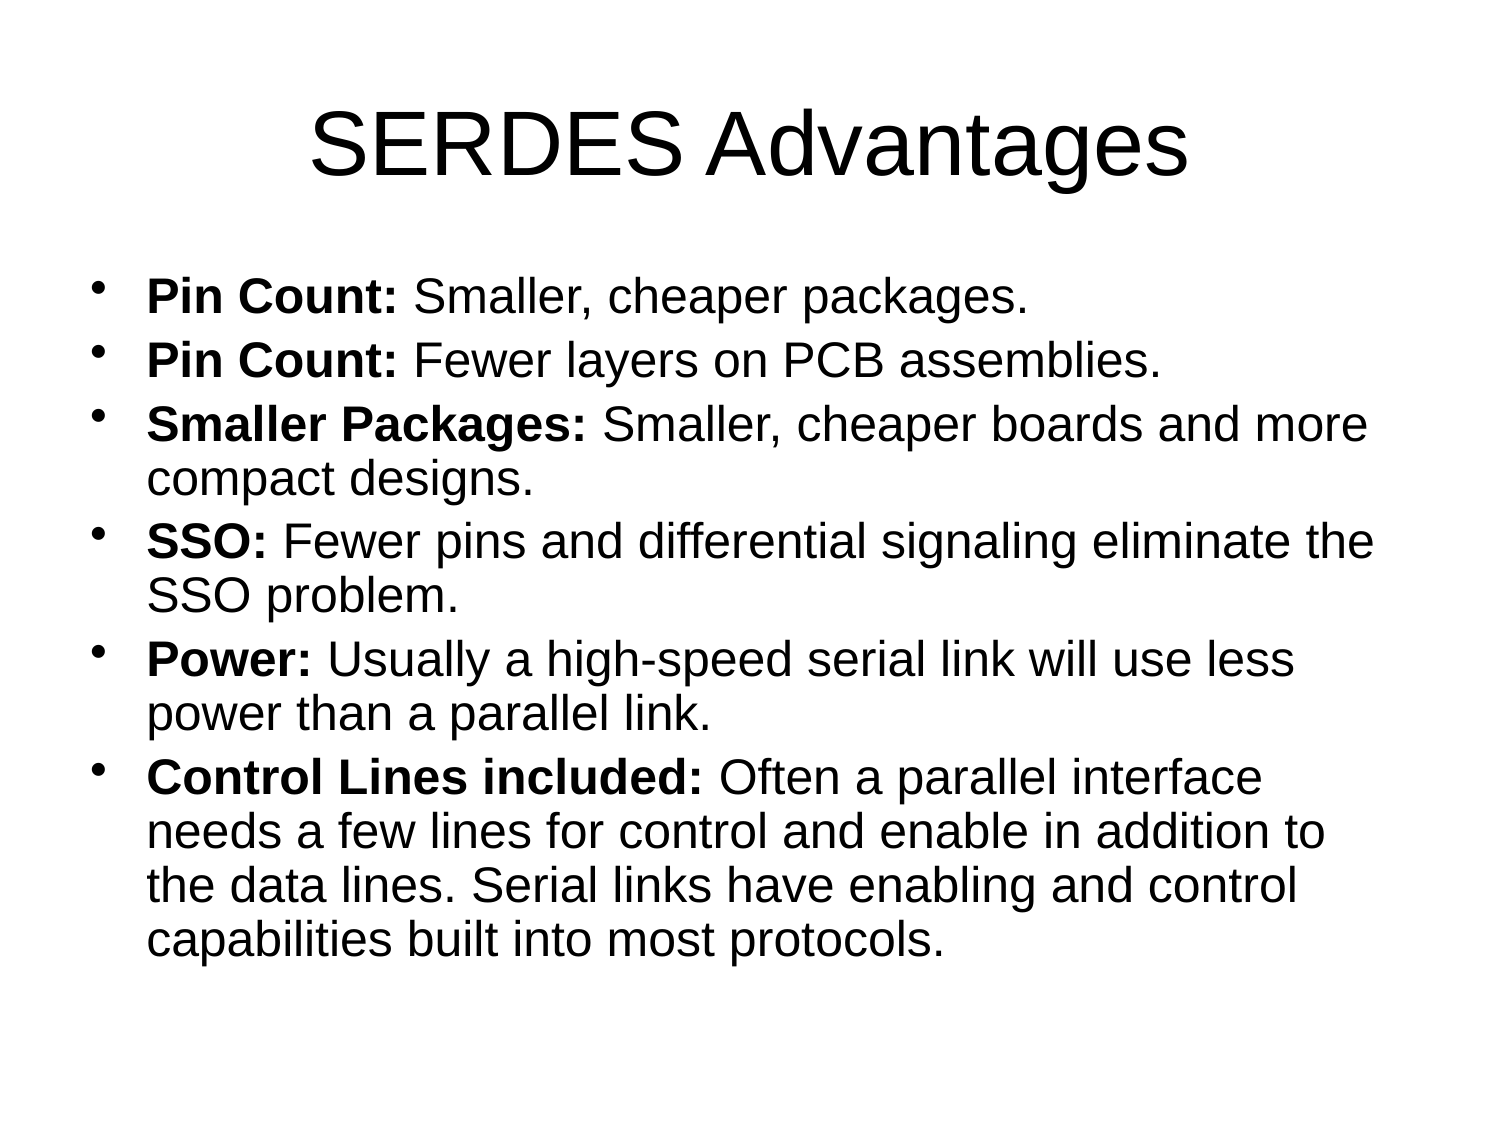

# SERDES Advantages
Pin Count: Smaller, cheaper packages.
Pin Count: Fewer layers on PCB assemblies.
Smaller Packages: Smaller, cheaper boards and more compact designs.
SSO: Fewer pins and differential signaling eliminate the SSO problem.
Power: Usually a high-speed serial link will use less power than a parallel link.
Control Lines included: Often a parallel interface needs a few lines for control and enable in addition to the data lines. Serial links have enabling and control capabilities built into most protocols.